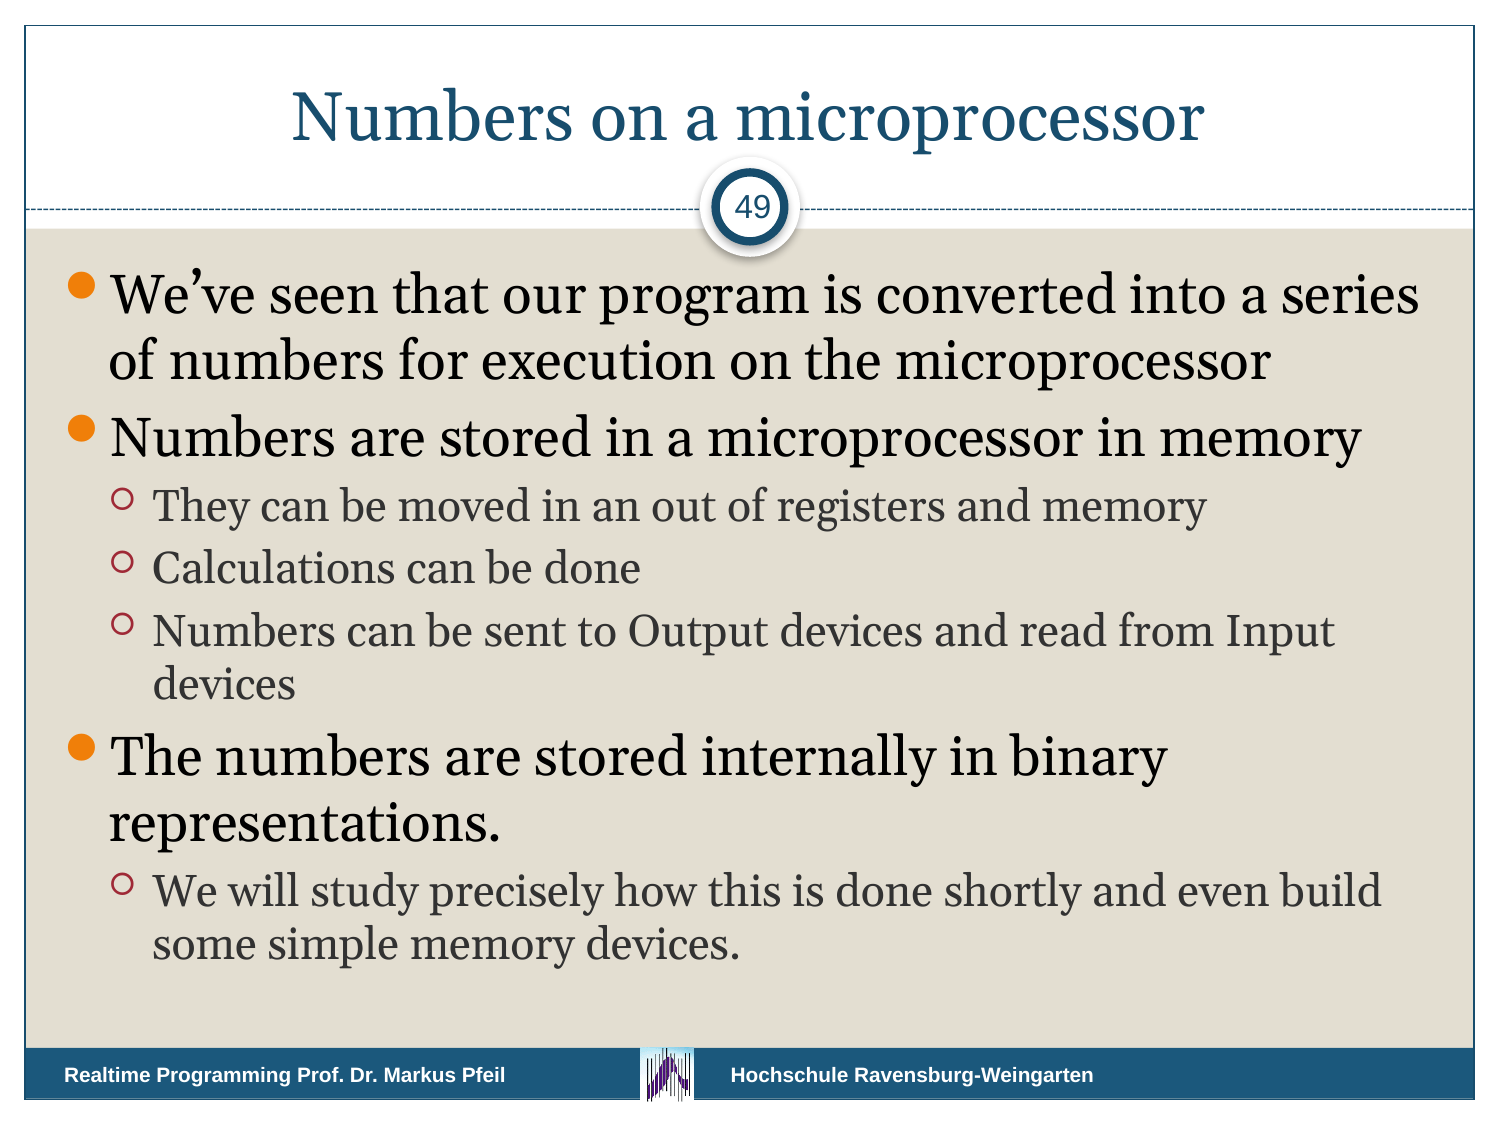

# Numbers on a microprocessor
49
We’ve seen that our program is converted into a series of numbers for execution on the microprocessor
Numbers are stored in a microprocessor in memory
They can be moved in an out of registers and memory
Calculations can be done
Numbers can be sent to Output devices and read from Input devices
The numbers are stored internally in binary representations.
We will study precisely how this is done shortly and even build some simple memory devices.

Realtime Programming Prof. Dr. Markus Pfeil